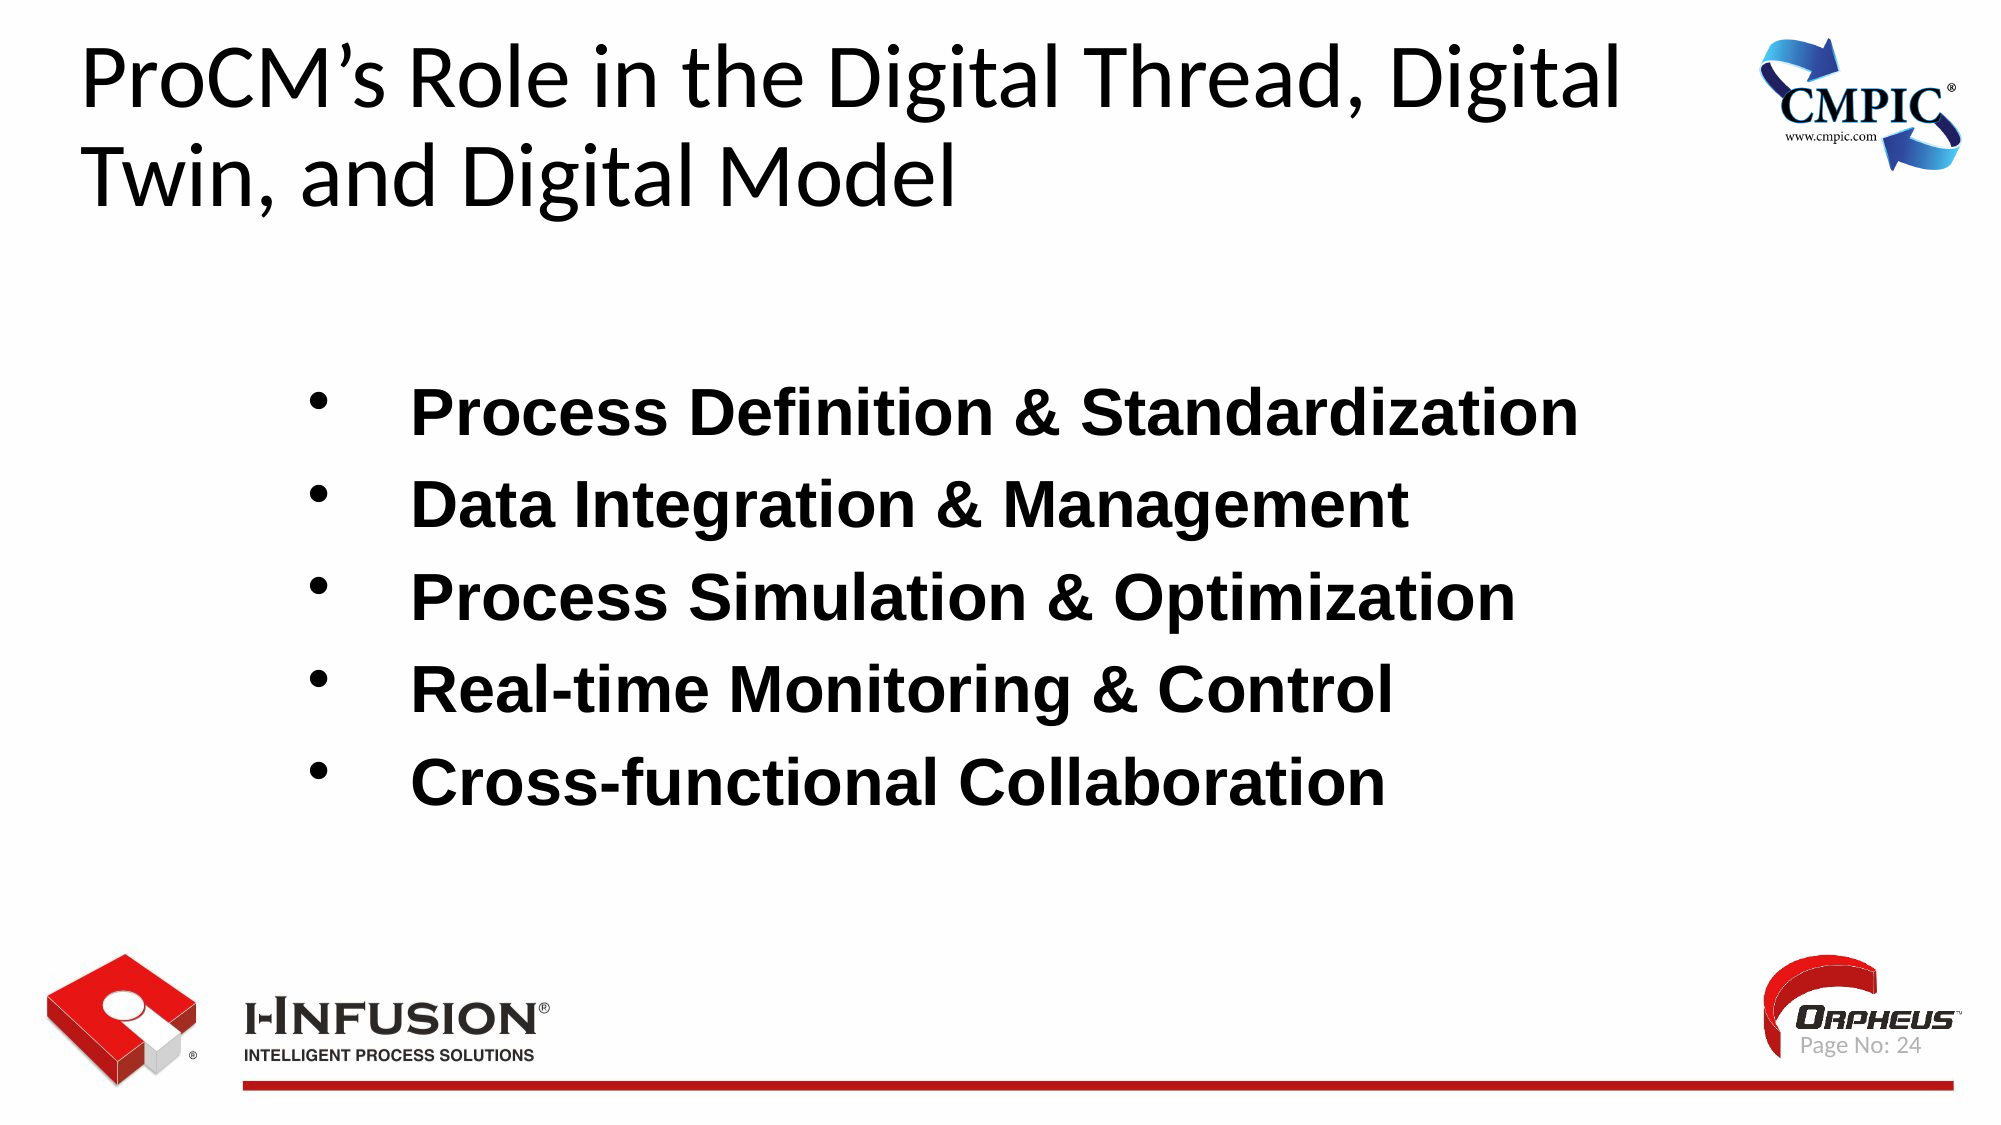

ProCM’s Role in the Digital Thread, Digital Twin, and Digital Model
Process Definition & Standardization
Data Integration & Management
Process Simulation & Optimization
Real-time Monitoring & Control
Cross-functional Collaboration
 Page No: 24